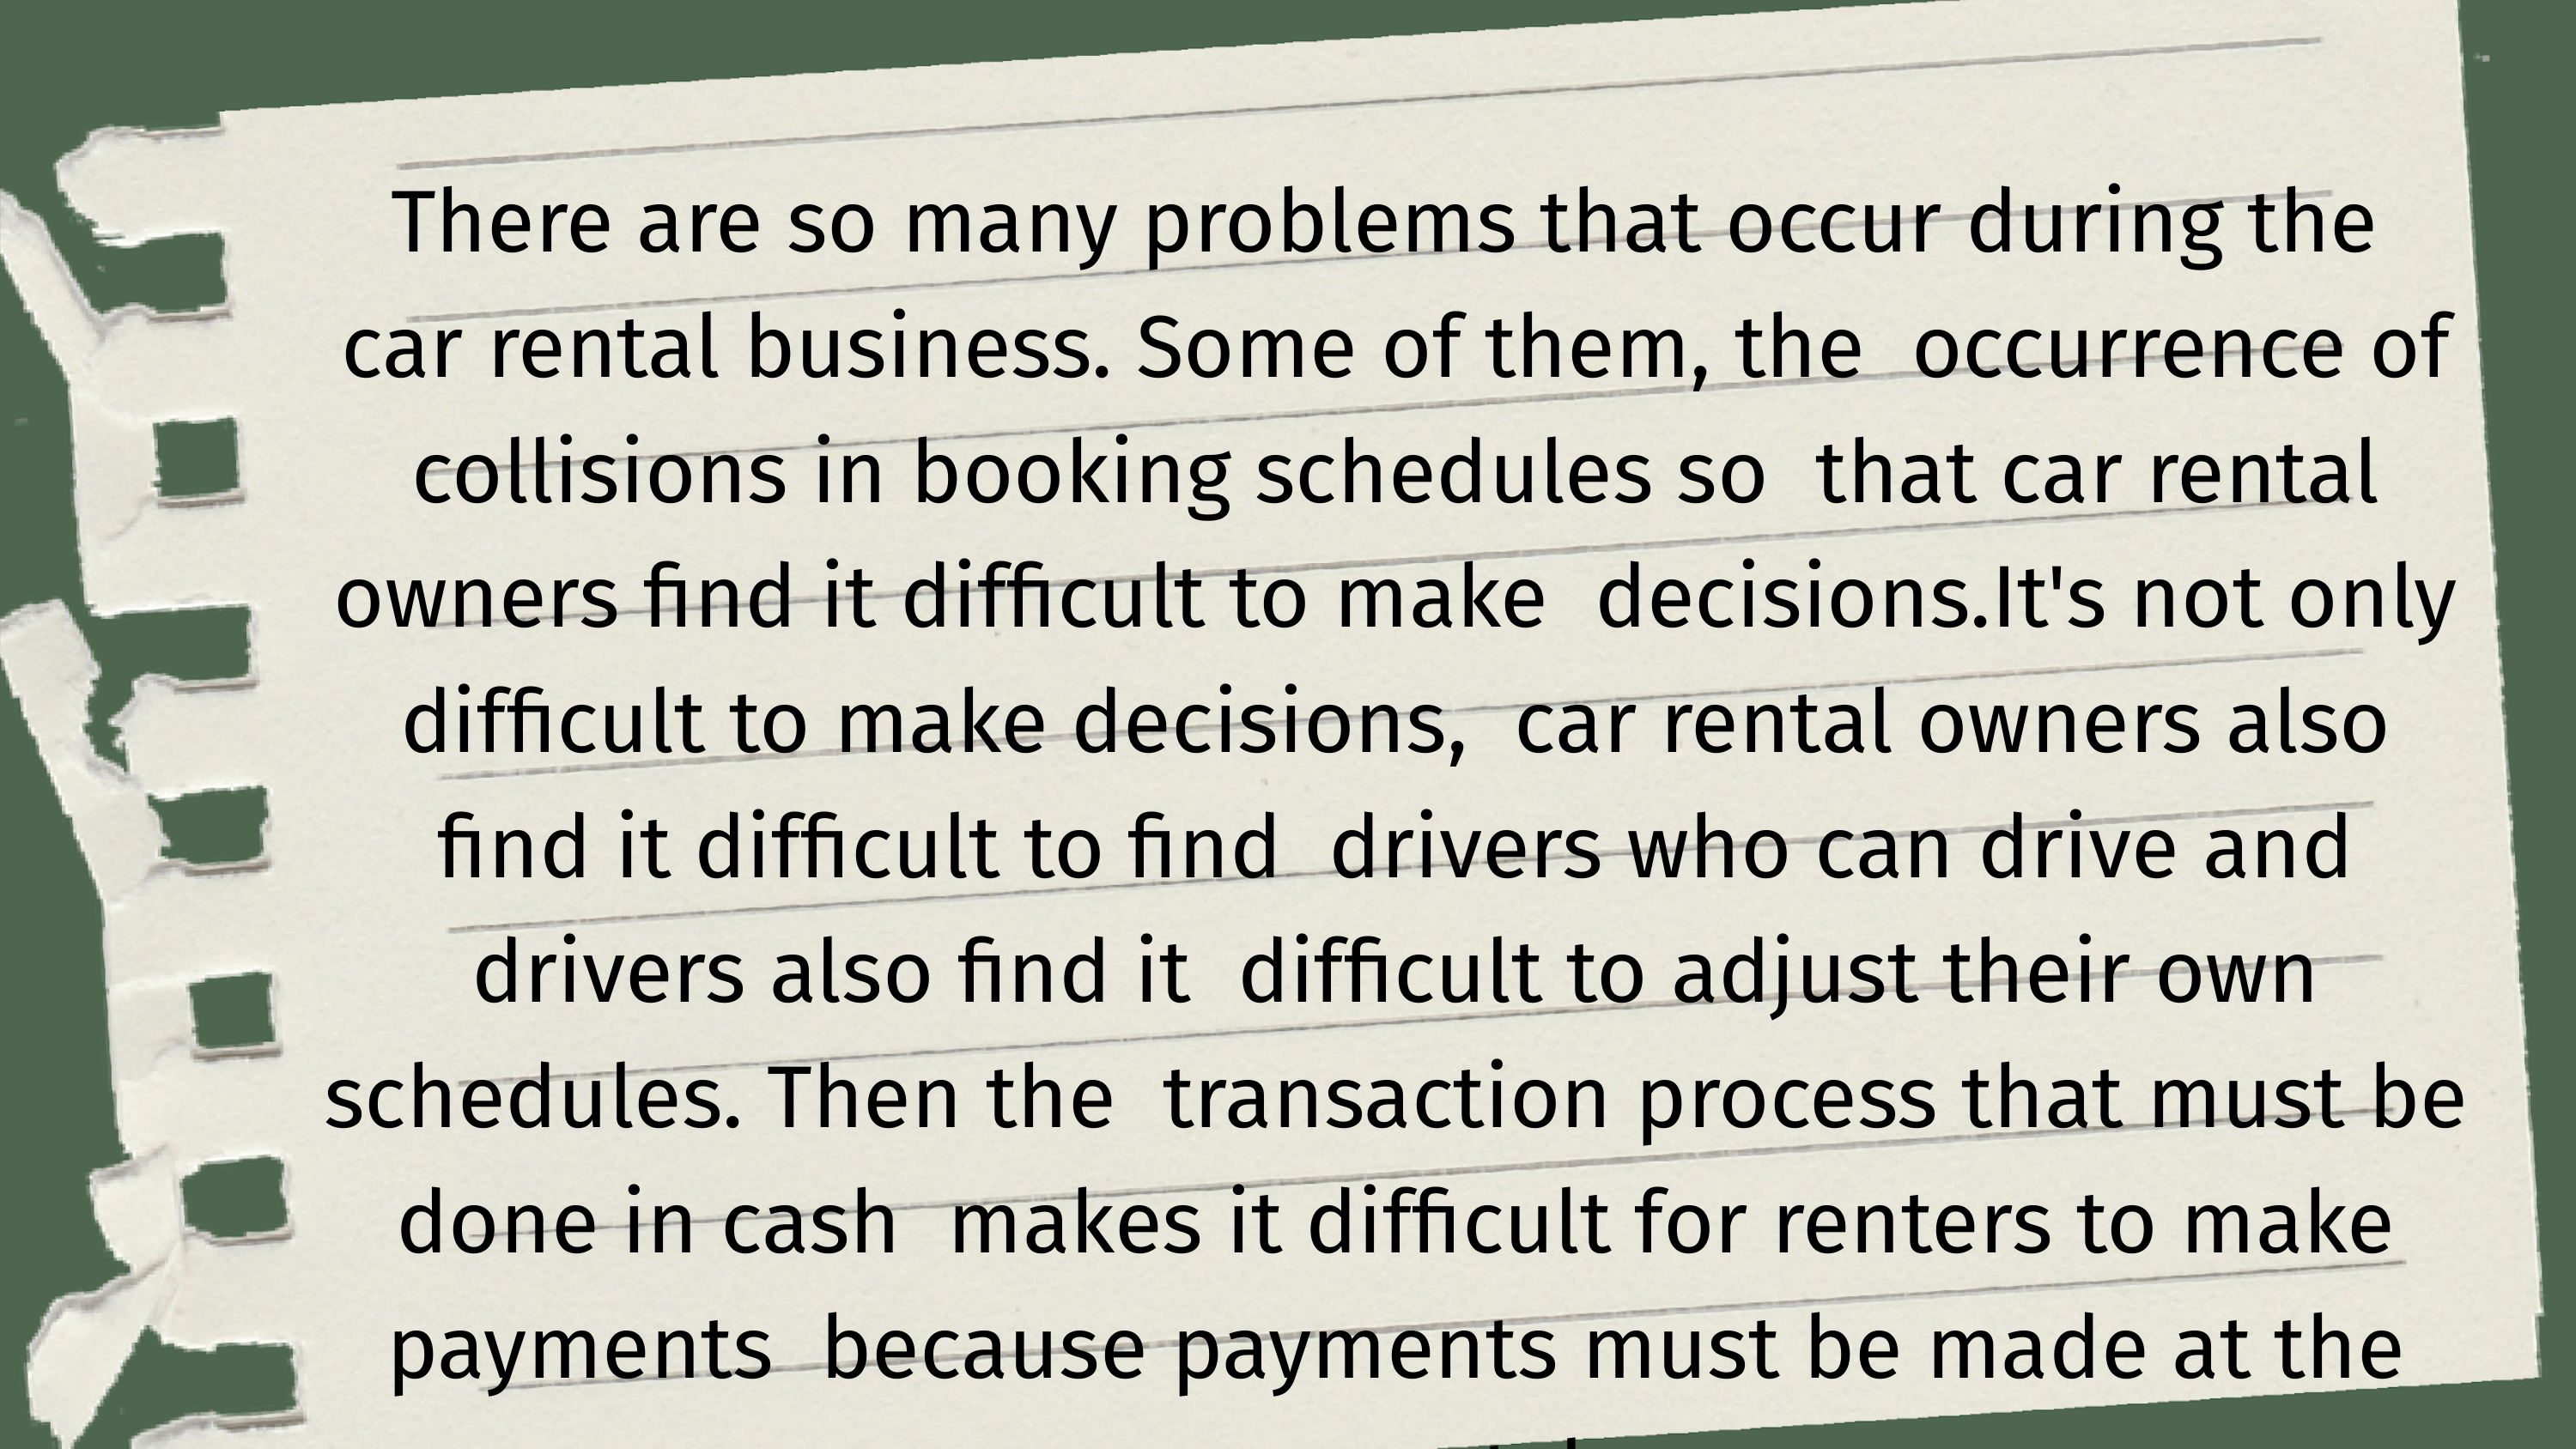

There are so many problems that occur during the  car rental business. Some of them, the  occurrence of collisions in booking schedules so  that car rental owners find it difficult to make  decisions.It's not only difficult to make decisions,  car rental owners also find it difficult to find  drivers who can drive and drivers also find it  difficult to adjust their own schedules. Then the  transaction process that must be done in cash  makes it difficult for renters to make payments  because payments must be made at the car rental
location.